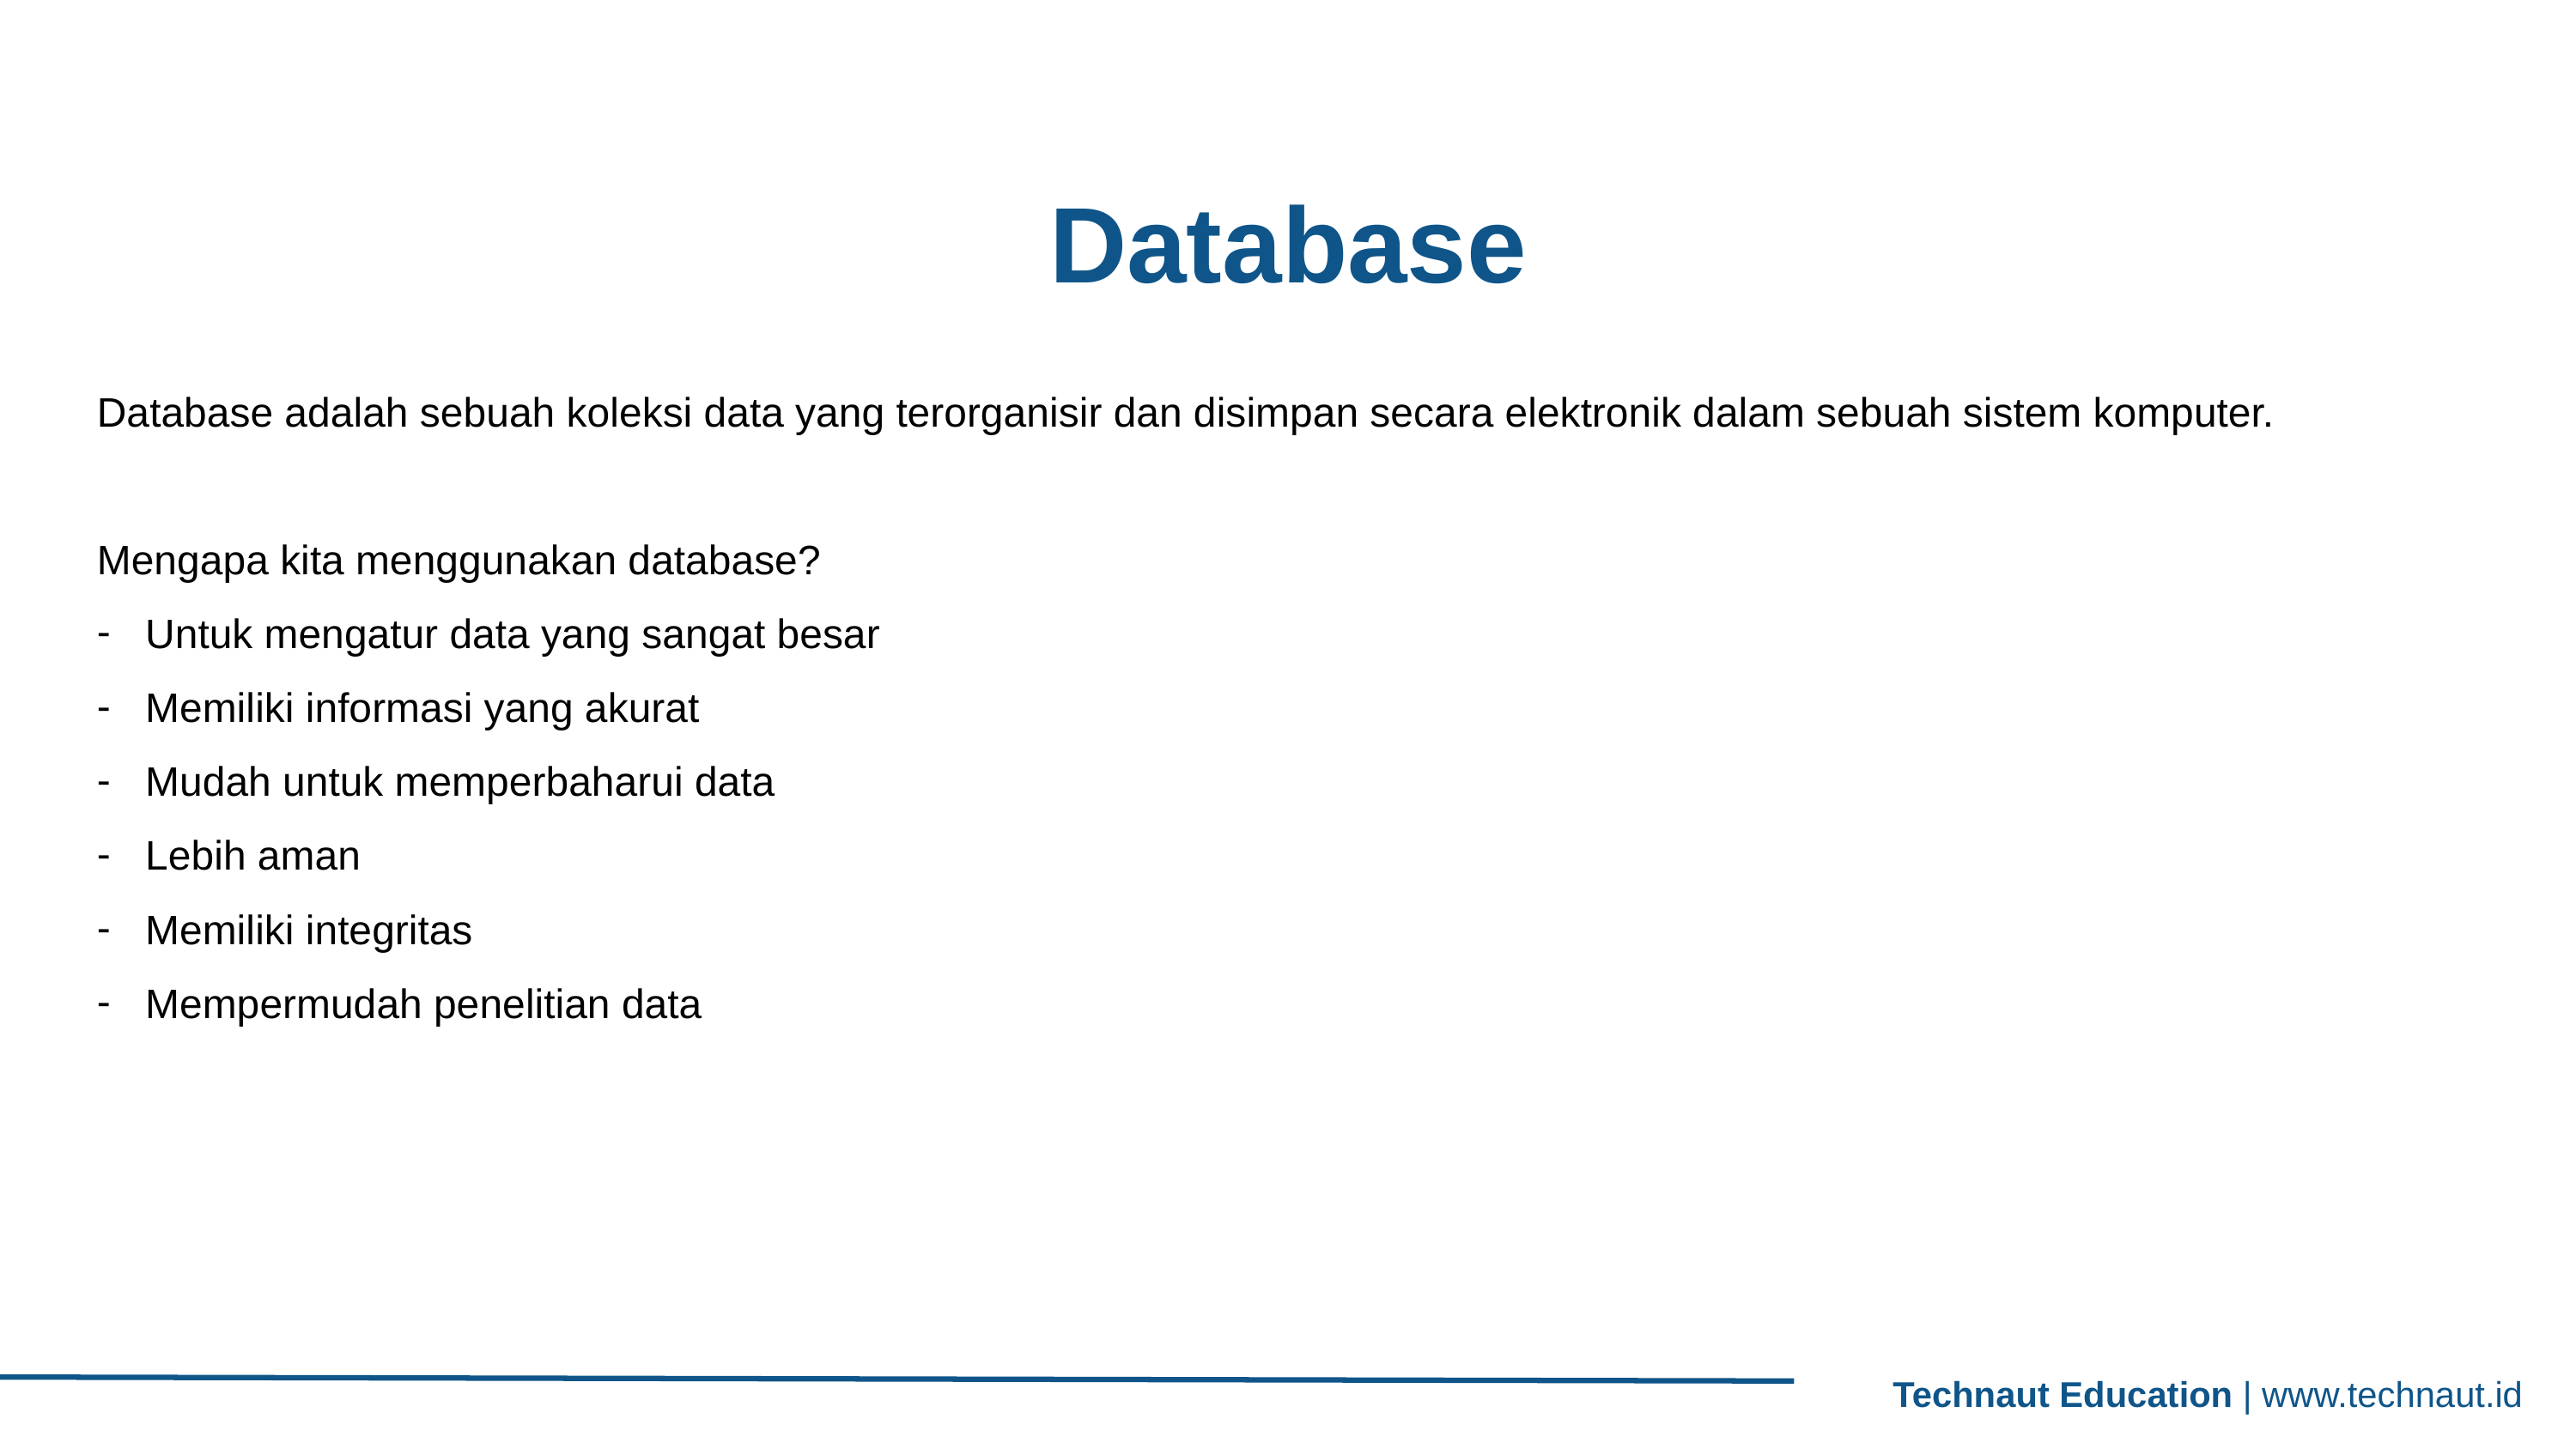

Database
Database adalah sebuah koleksi data yang terorganisir dan disimpan secara elektronik dalam sebuah sistem komputer.

Mengapa kita menggunakan database?
Untuk mengatur data yang sangat besar
Memiliki informasi yang akurat
Mudah untuk memperbaharui data
Lebih aman
Memiliki integritas
Mempermudah penelitian data
Technaut Education | www.technaut.id